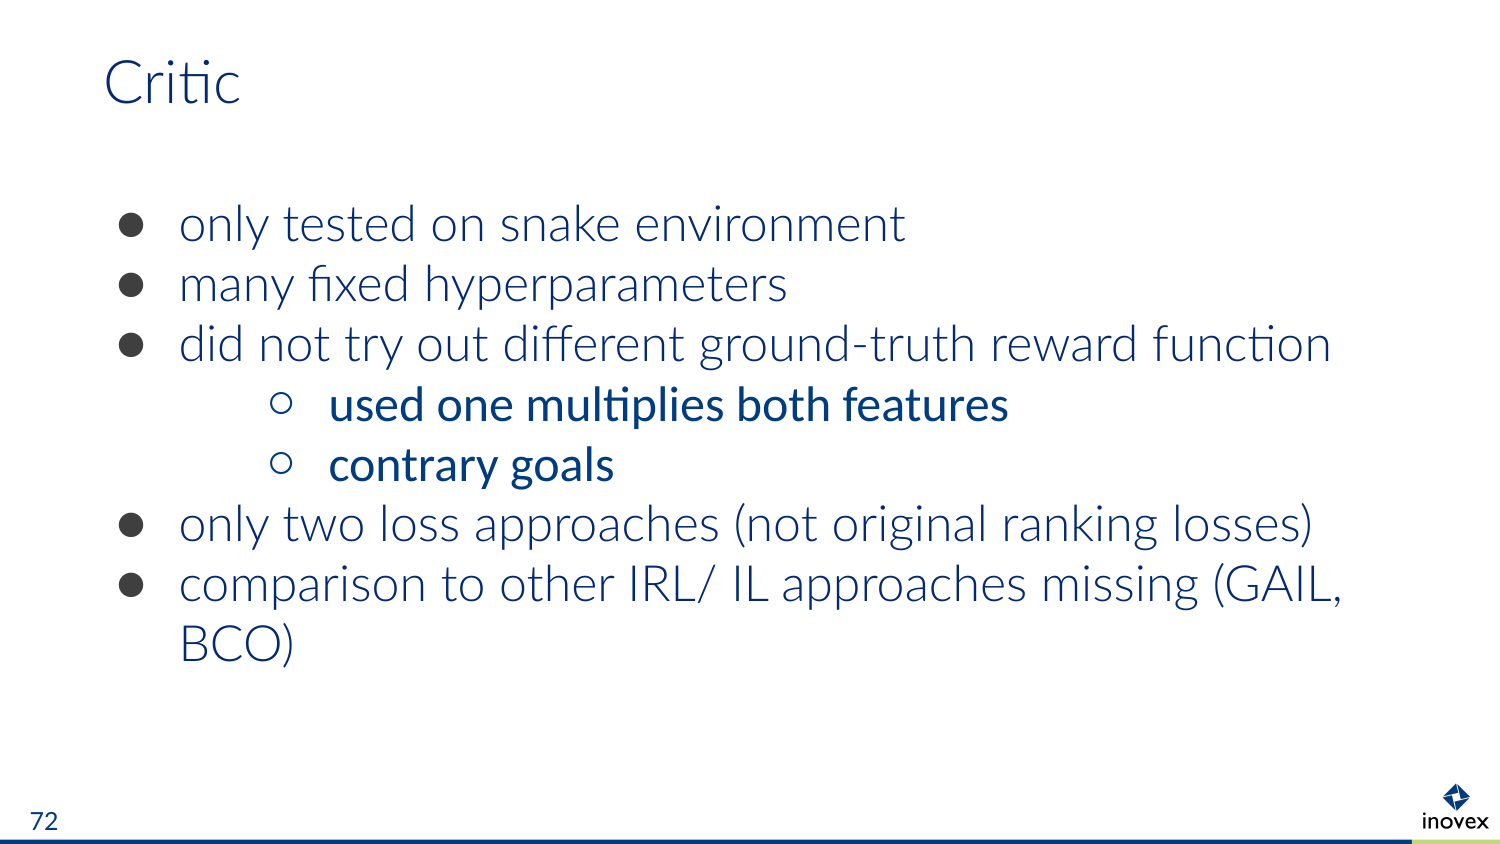

# Critic
only tested on snake environment
many fixed hyperparameters
did not try out different ground-truth reward function
used one multiplies both features
contrary goals
only two loss approaches (not original ranking losses)
comparison to other IRL/ IL approaches missing (GAIL, BCO)
72